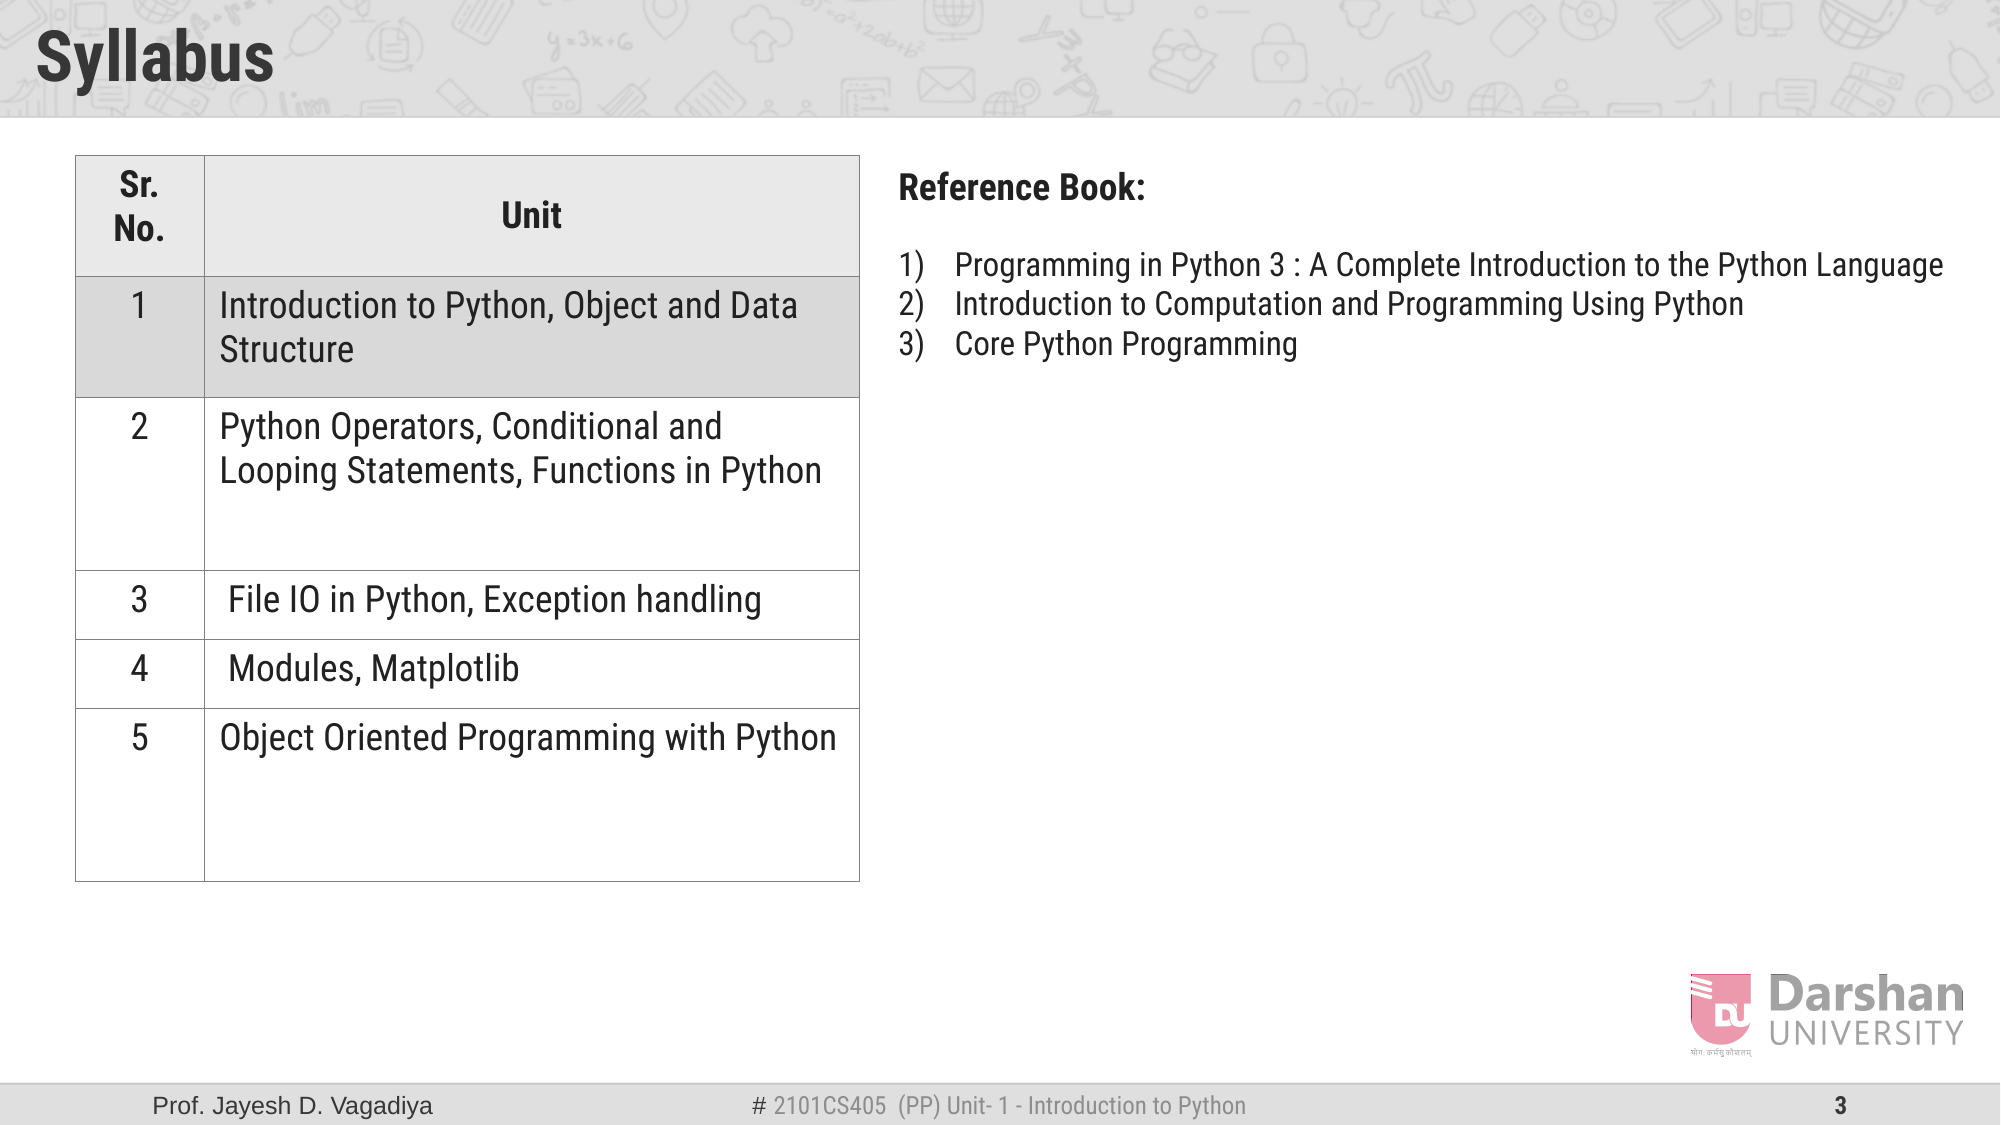

# Syllabus
| Sr. No. | Unit |
| --- | --- |
| 1 | Introduction to Python, Object and Data Structure |
| 2 | Python Operators, Conditional and Looping Statements, Functions in Python |
| 3 | File IO in Python, Exception handling |
| 4 | Modules, Matplotlib |
| 5 | Object Oriented Programming with Python |
Reference Book:

Programming in Python 3 : A Complete Introduction to the Python Language
Introduction to Computation and Programming Using Python
Core Python Programming